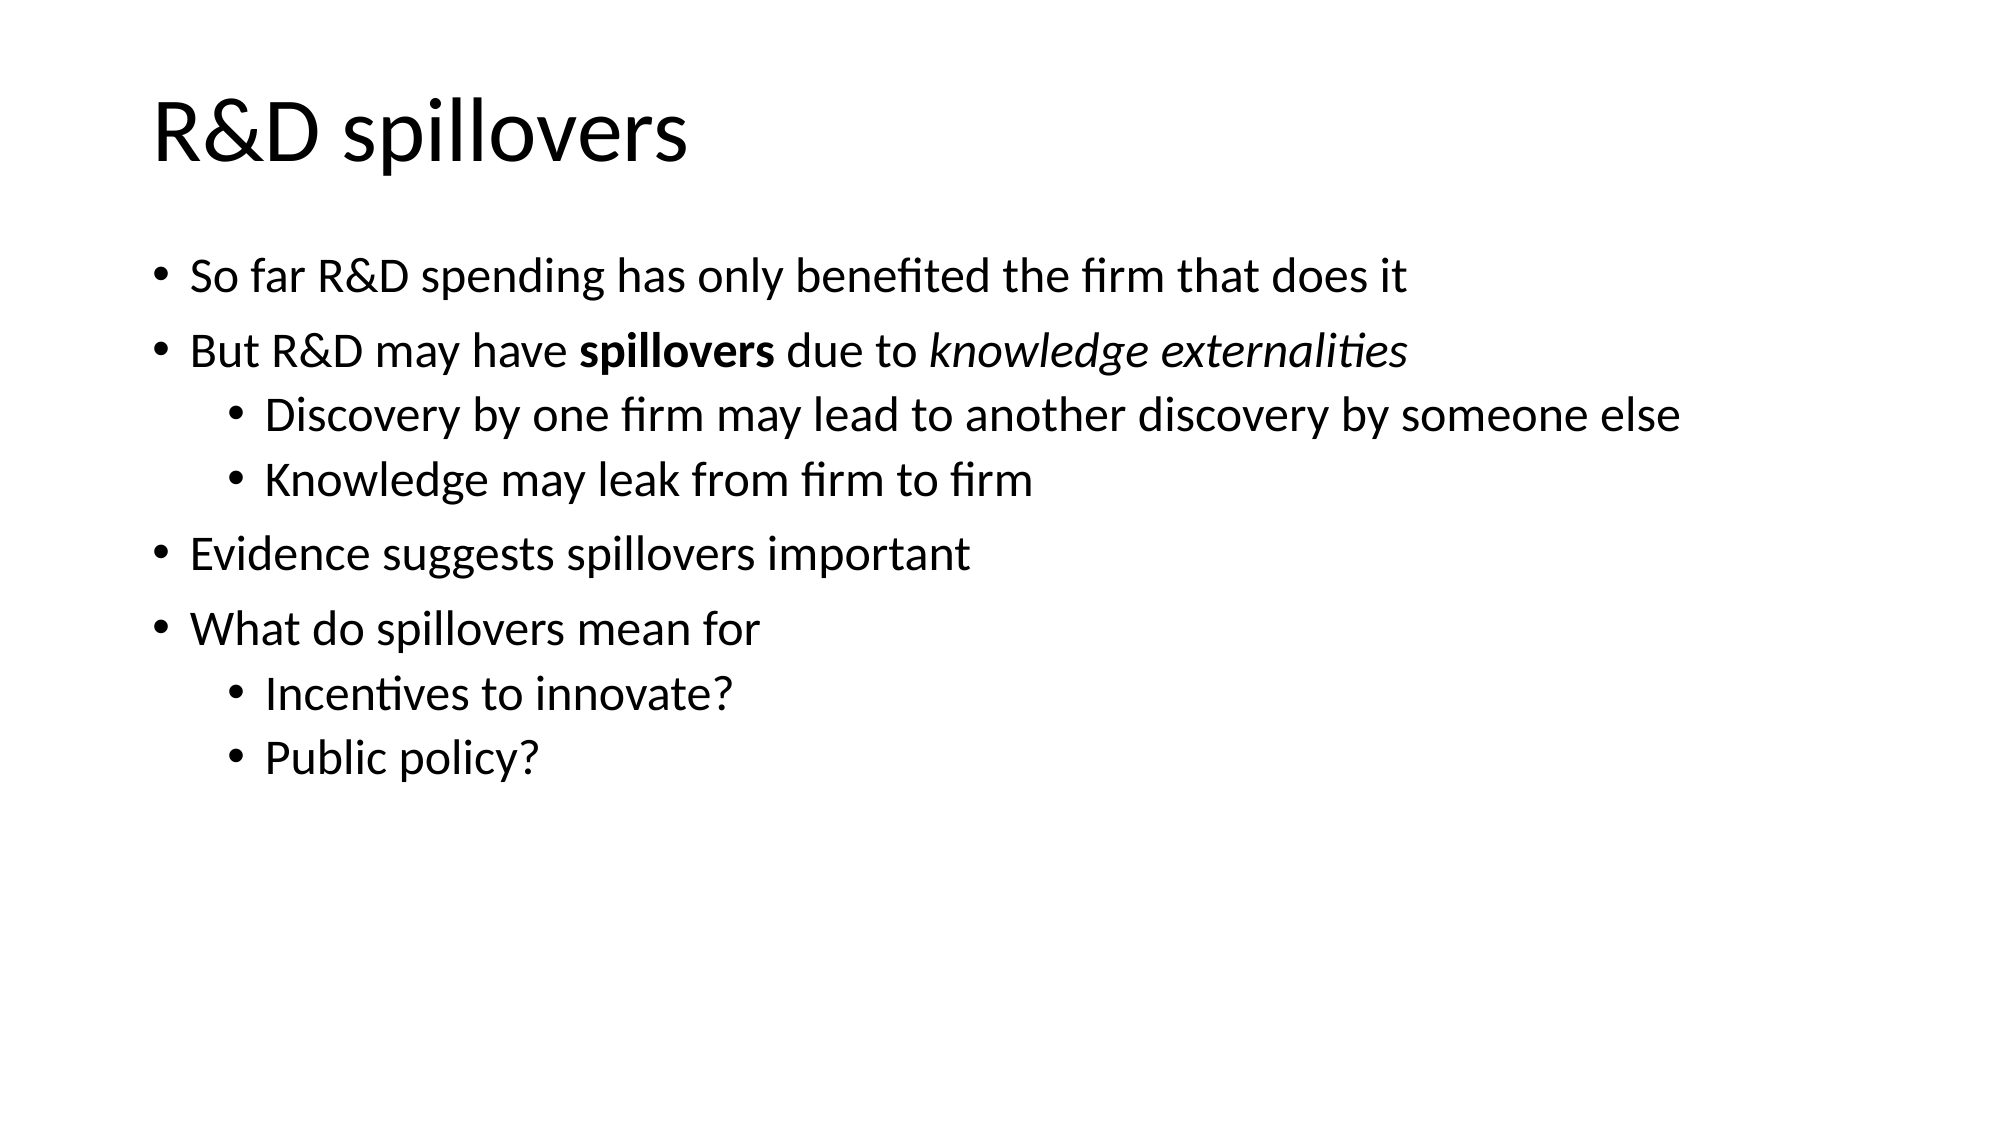

R&D spillovers
So far R&D spending has only benefited the firm that does it
But R&D may have spillovers due to knowledge externalities
Discovery by one firm may lead to another discovery by someone else
Knowledge may leak from firm to firm
Evidence suggests spillovers important
What do spillovers mean for
Incentives to innovate?
Public policy?